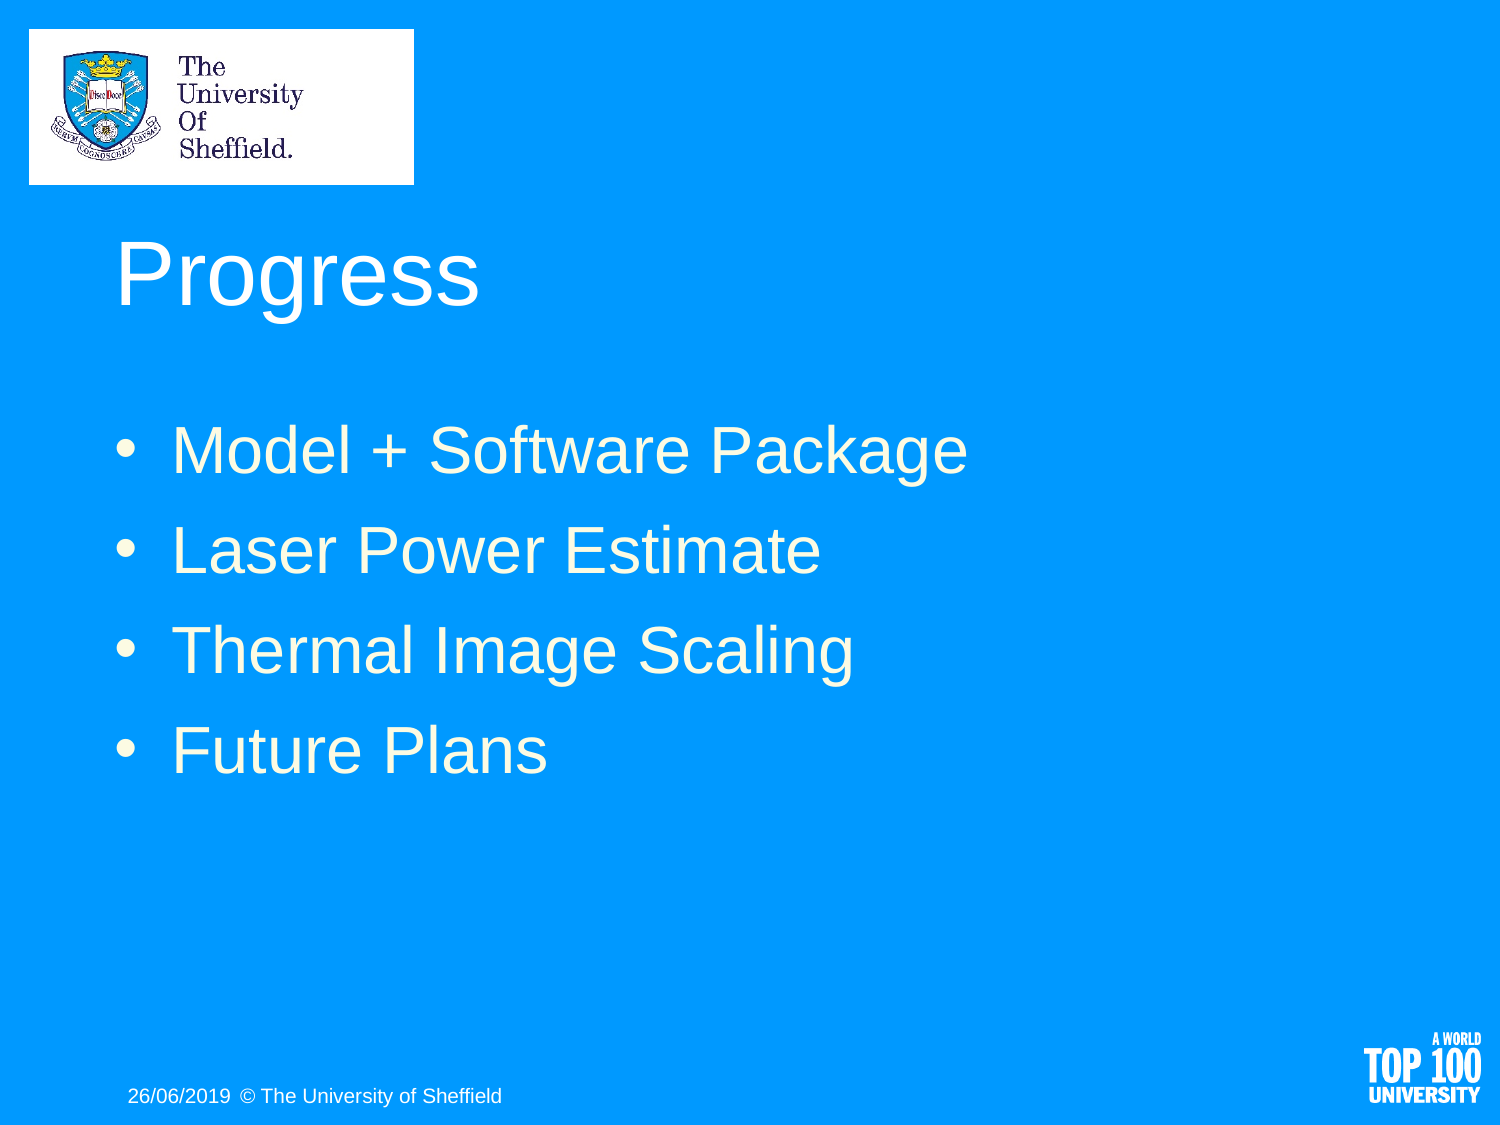

# Progress
Model + Software Package
Laser Power Estimate
Thermal Image Scaling
Future Plans
26/06/2019
© The University of Sheffield